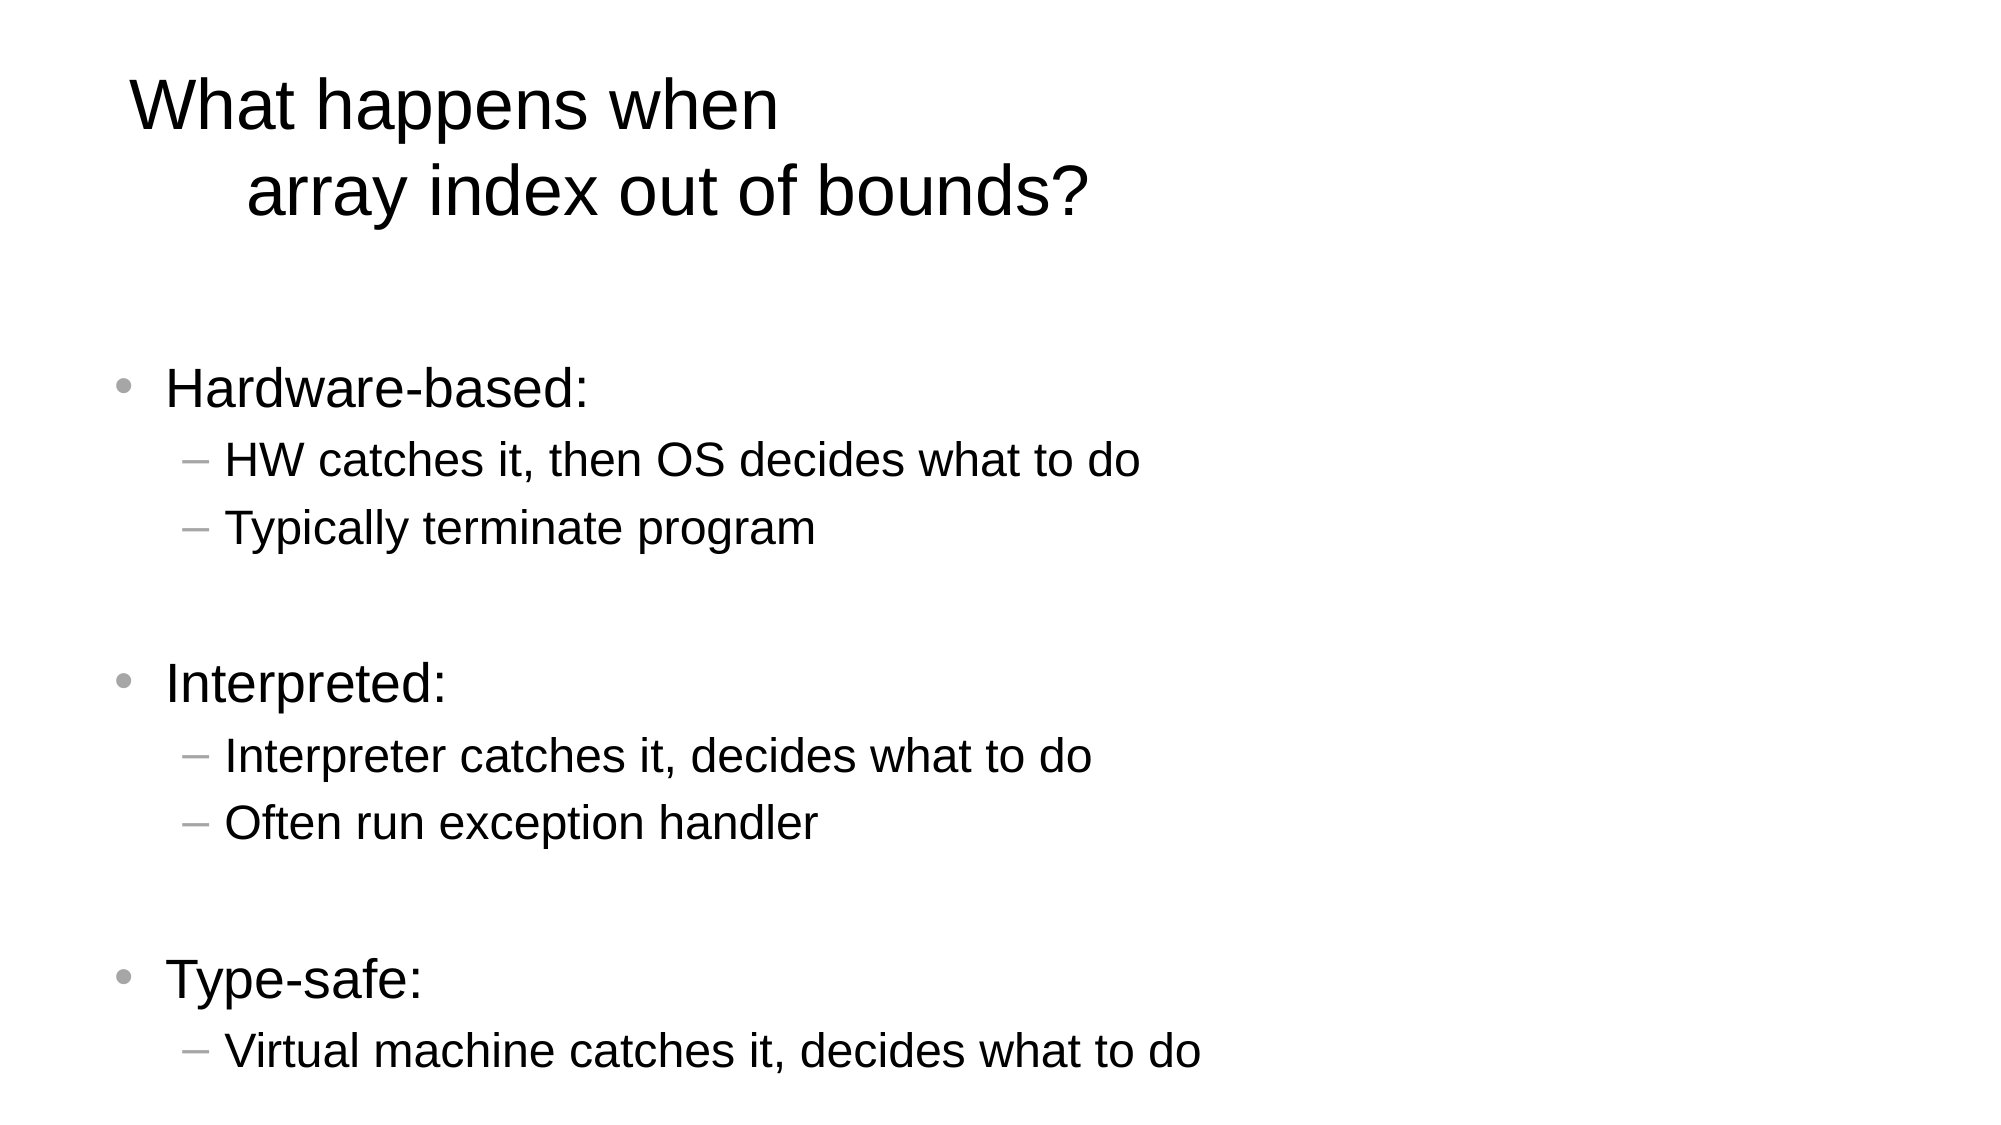

# What happens when array index out of bounds?
Hardware-based:
HW catches it, then OS decides what to do
Typically terminate program

Interpreted:
Interpreter catches it, decides what to do
Often run exception handler

Type-safe:
Virtual machine catches it, decides what to do